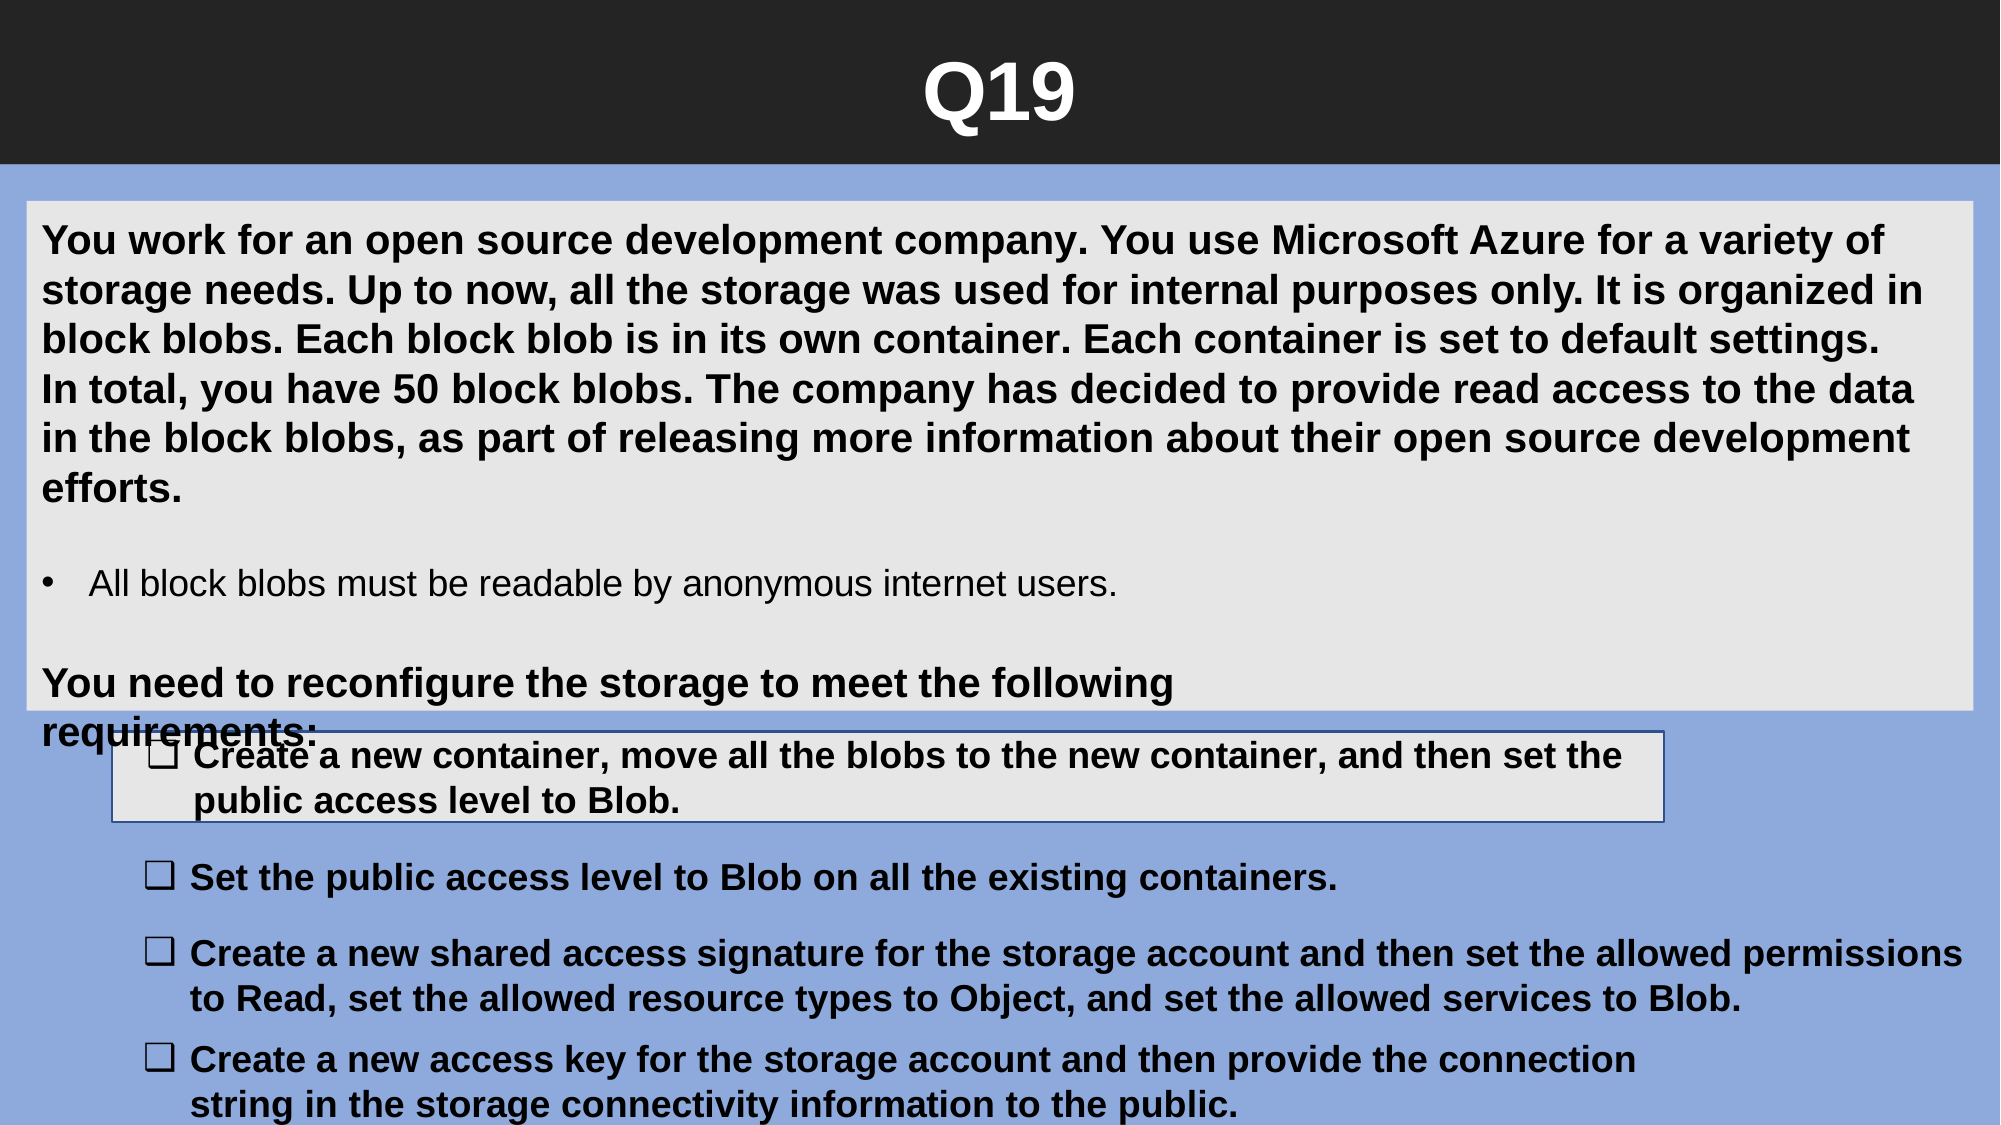

Q19

You work for an open source development company. You use Microsoft Azure for a variety of storage needs. Up to now, all the storage was used for internal purposes only. It is organized in block blobs. Each block blob is in its own container. Each container is set to default settings. In total, you have 50 block blobs. The company has decided to provide read access to the data in the block blobs, as part of releasing more information about their open source development efforts.
All block blobs must be readable by anonymous internet users.

You need to reconfigure the storage to meet the following requirements:
Create a new container, move all the blobs to the new container, and then set the public access level to Blob.
Set the public access level to Blob on all the existing containers.
Create a new shared access signature for the storage account and then set the allowed permissions to Read, set the allowed resource types to Object, and set the allowed services to Blob.
Create a new access key for the storage account and then provide the connection string in the storage connectivity information to the public.